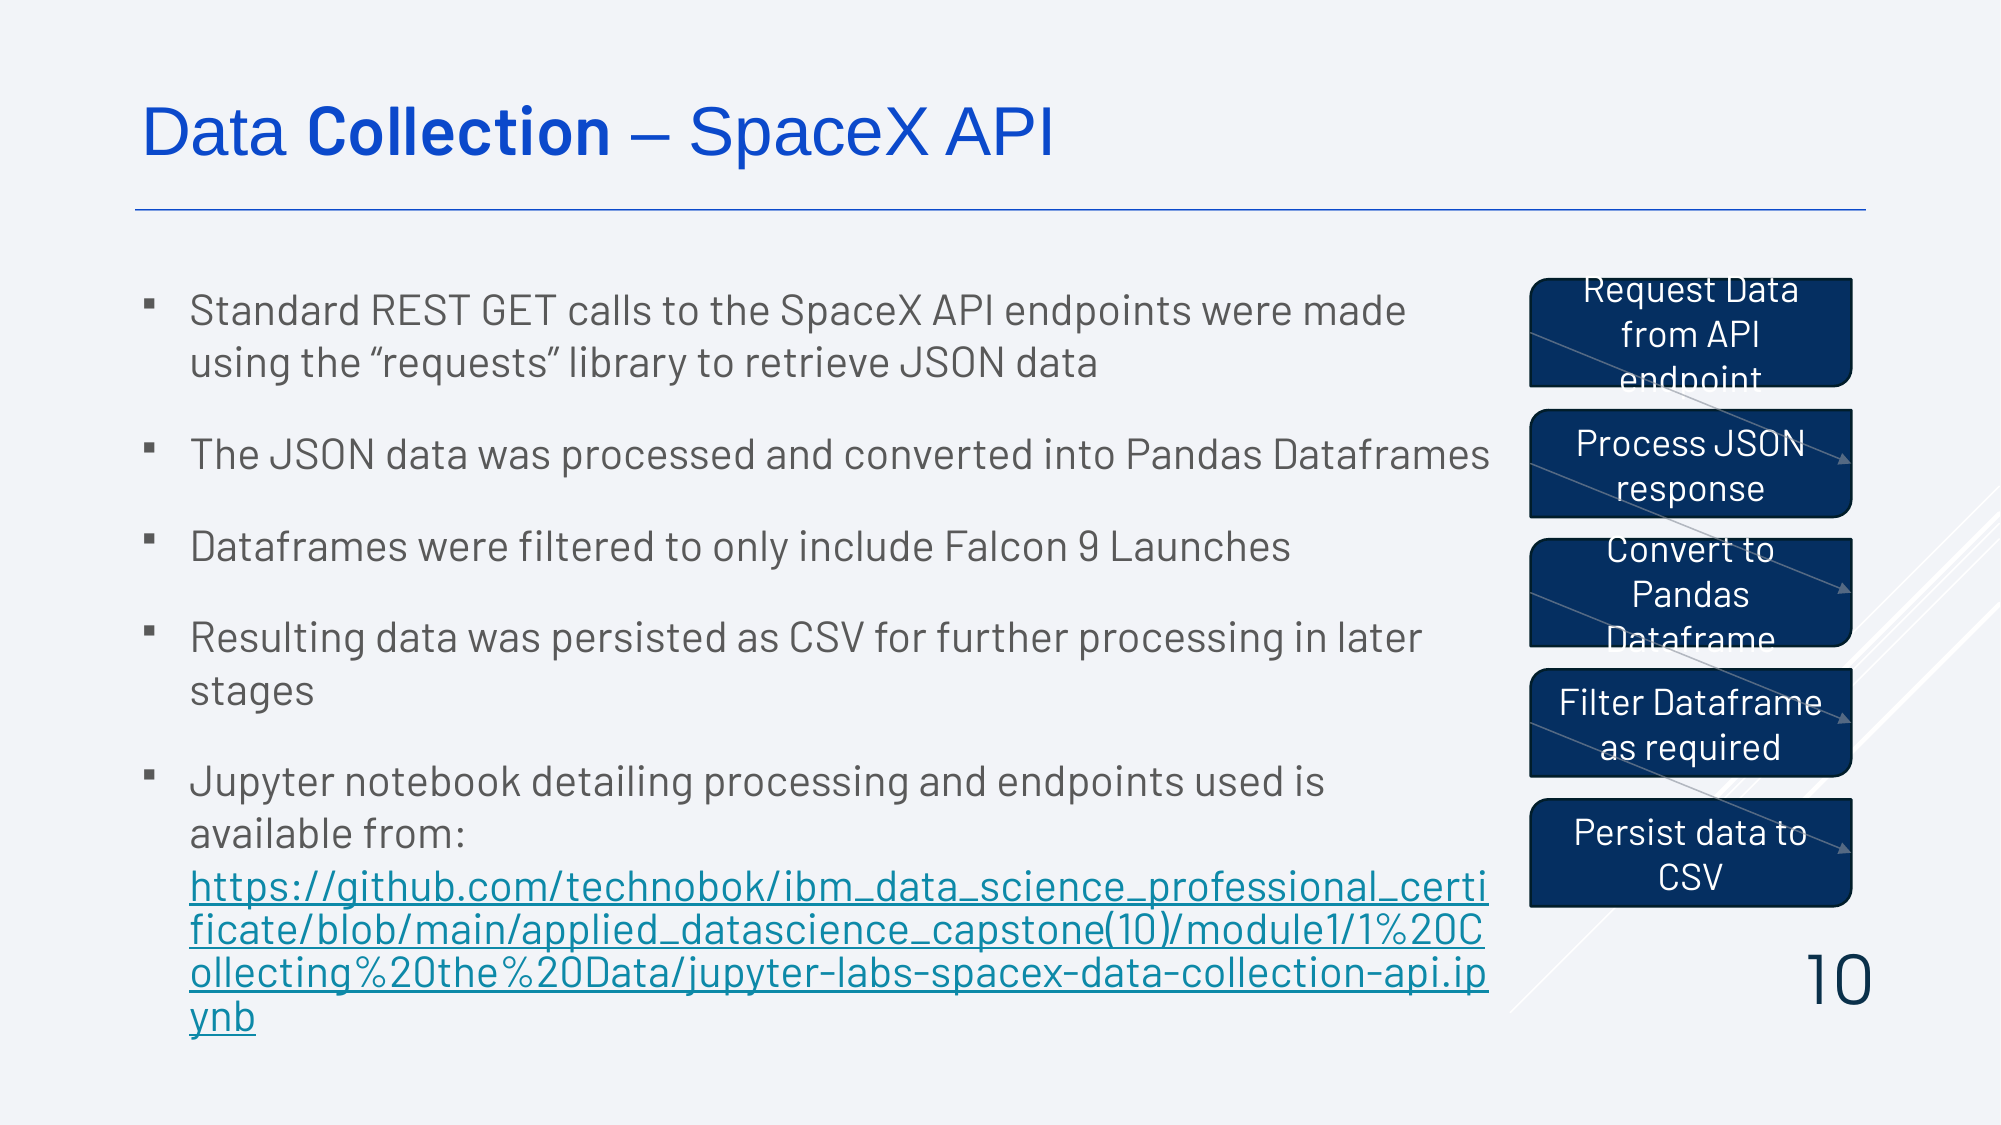

Data Collection – SpaceX API
Standard REST GET calls to the SpaceX API endpoints were made using the “requests” library to retrieve JSON data
The JSON data was processed and converted into Pandas Dataframes
Dataframes were filtered to only include Falcon 9 Launches
Resulting data was persisted as CSV for further processing in later stages
Jupyter notebook detailing processing and endpoints used is available from: https://github.com/technobok/ibm_data_science_professional_certificate/blob/main/applied_datascience_capstone(10)/module1/1%20Collecting%20the%20Data/jupyter-labs-spacex-data-collection-api.ipynb
Request Data from API endpoint
Process JSON response
Convert to Pandas Dataframe
Filter Dataframe as required
Persist data to CSV
10